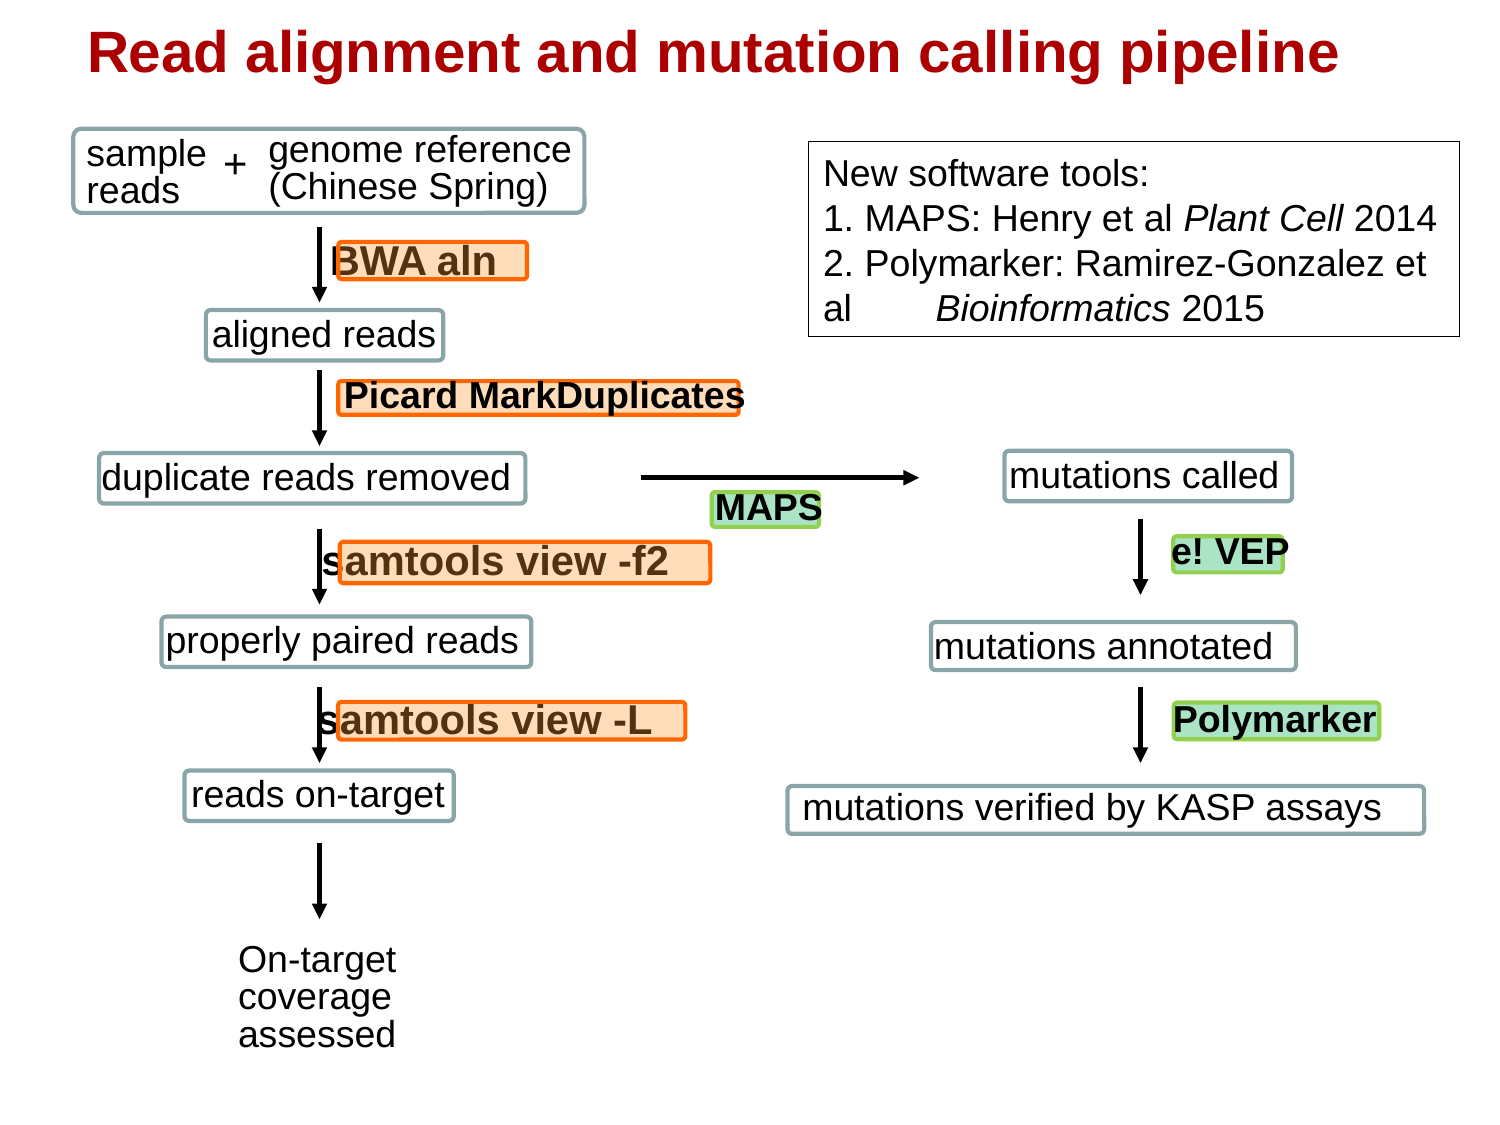

Read alignment and mutation calling pipeline
genome reference
(Chinese Spring)

sample
reads

+
New software tools:
1. MAPS: Henry et al Plant Cell 2014
2. Polymarker: Ramirez-Gonzalez et al        Bioinformatics 2015
BWA aln

aligned reads

Picard MarkDuplicates

mutations called

duplicate reads removed

MAPS

e! VEP

samtools view -f2

properly paired reads
mutations annotated

samtools view -L
Polymarker

reads on-target

mutations verified by KASP assays

On-target
coverage
assessed